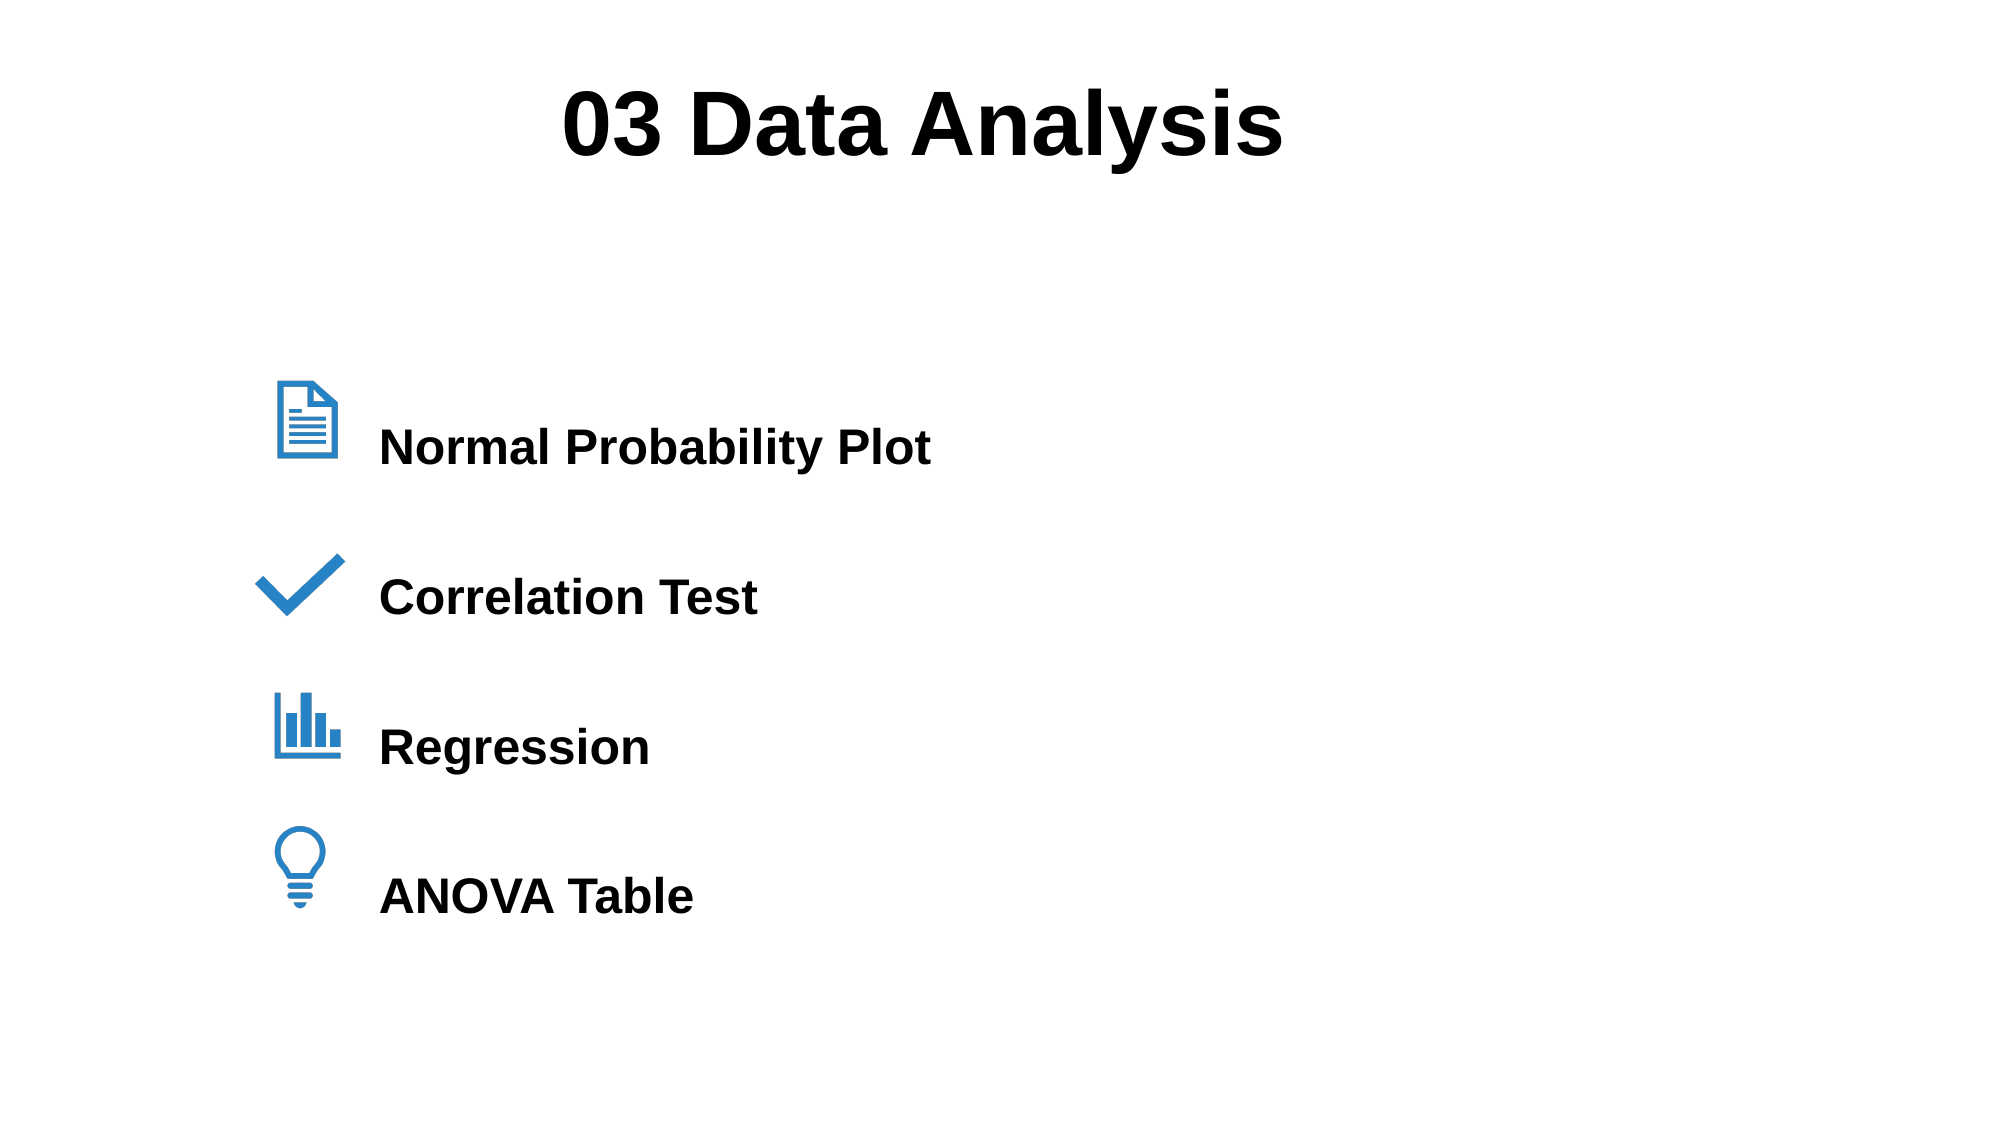

03 Data Analysis

		Normal Probability Plot

		Correlation Test

		Regression

		ANOVA Table

12